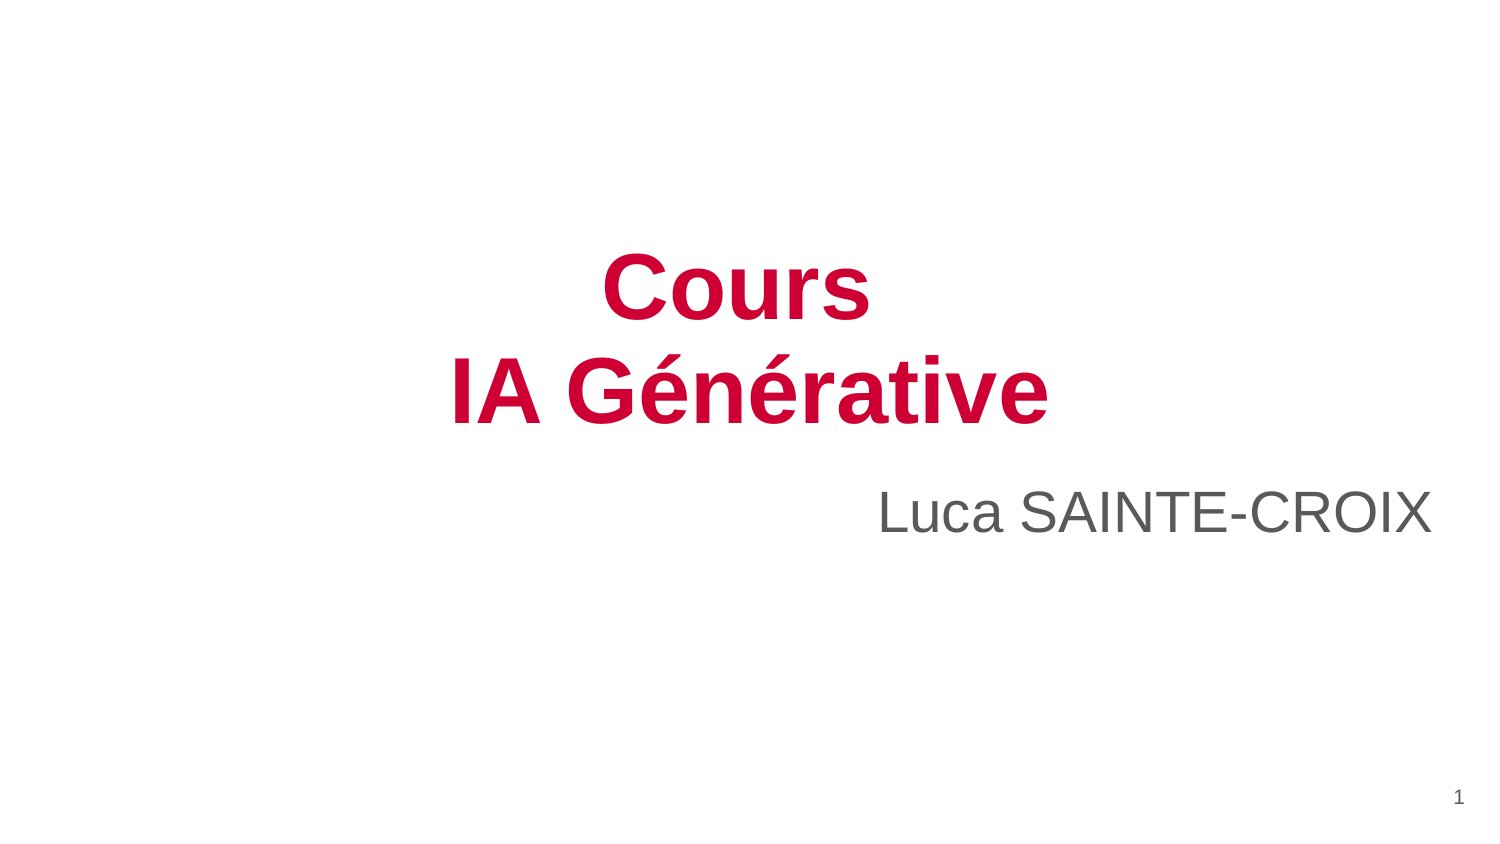

# Cours
IA Générative
Luca SAINTE-CROIX

1